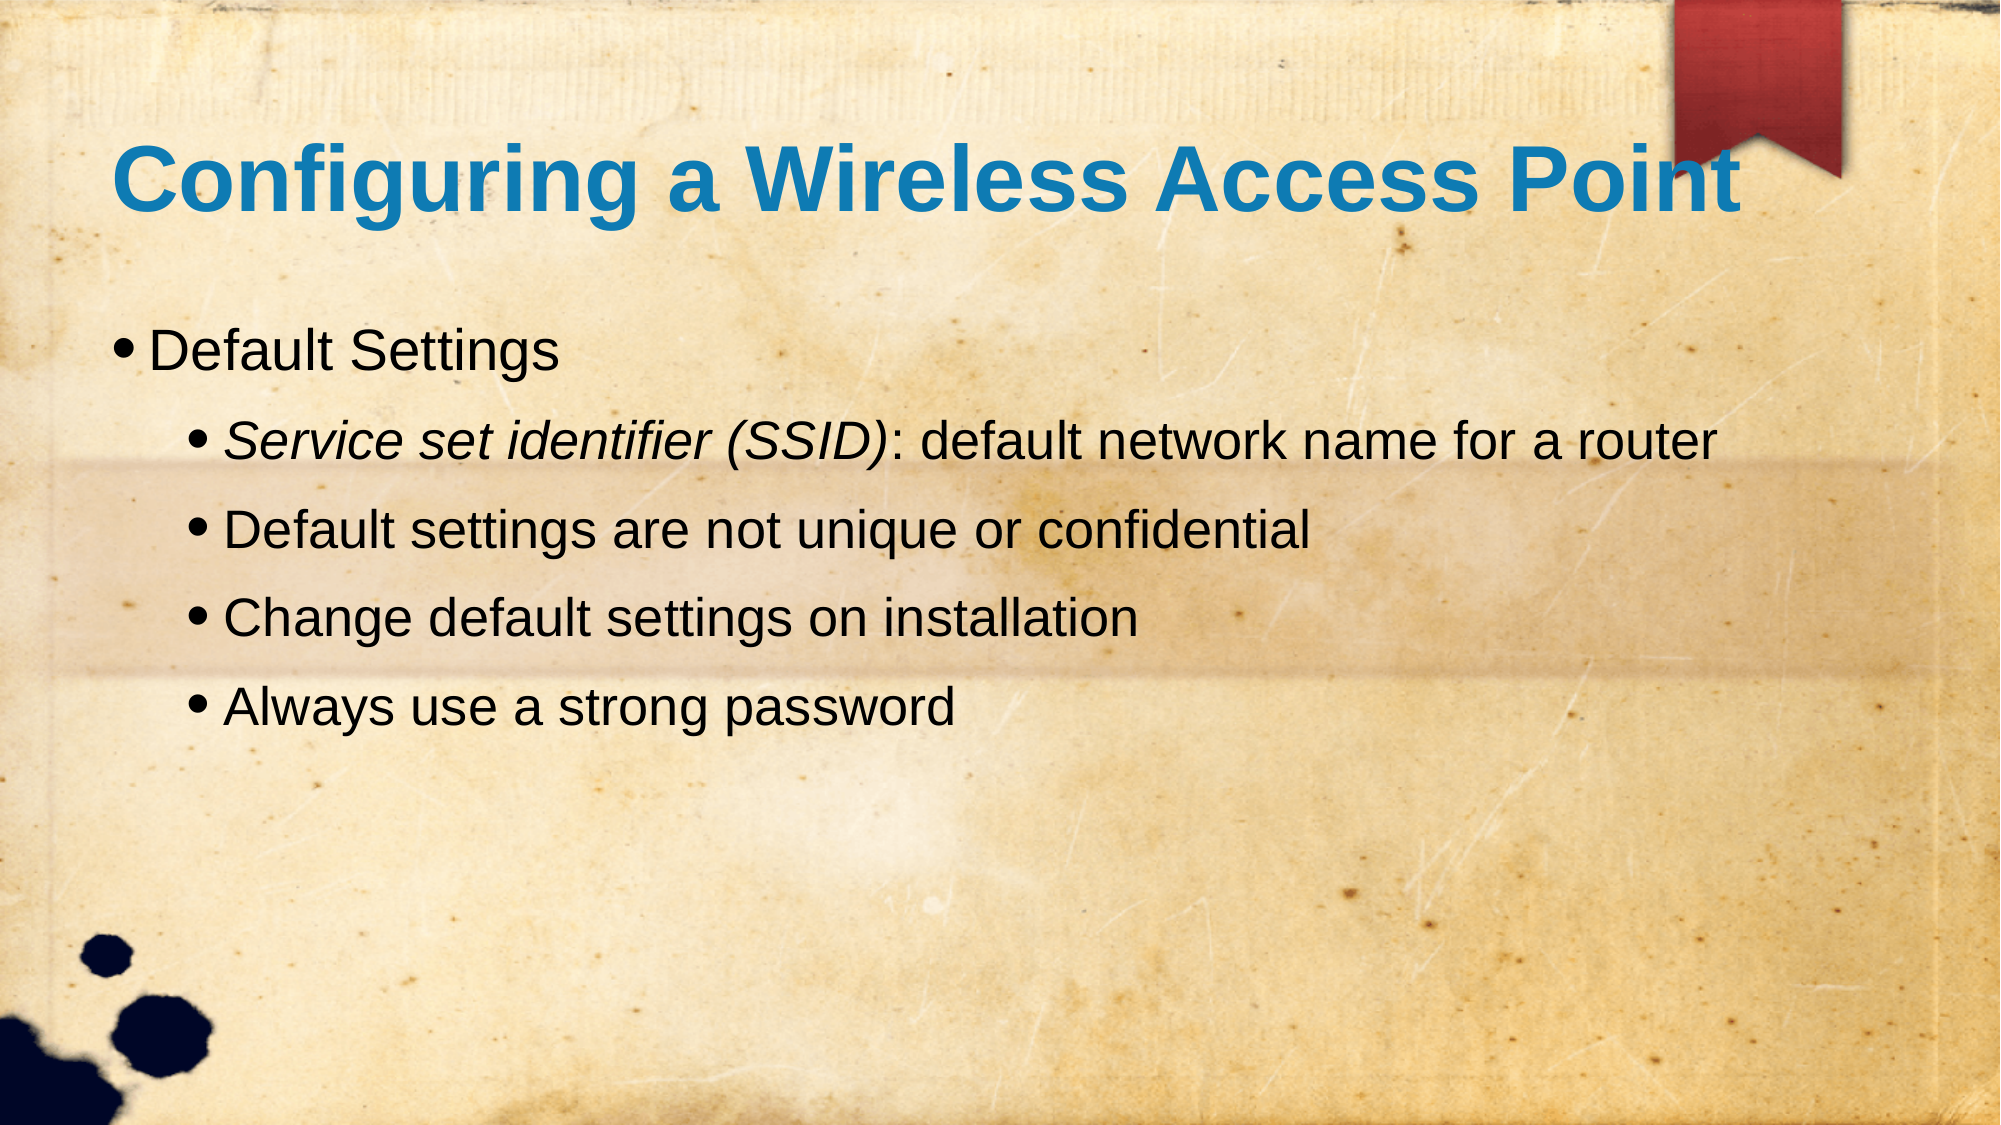

Configuring a Wireless Access Point
Default Settings
Service set identifier (SSID): default network name for a router
Default settings are not unique or confidential
Change default settings on installation
Always use a strong password